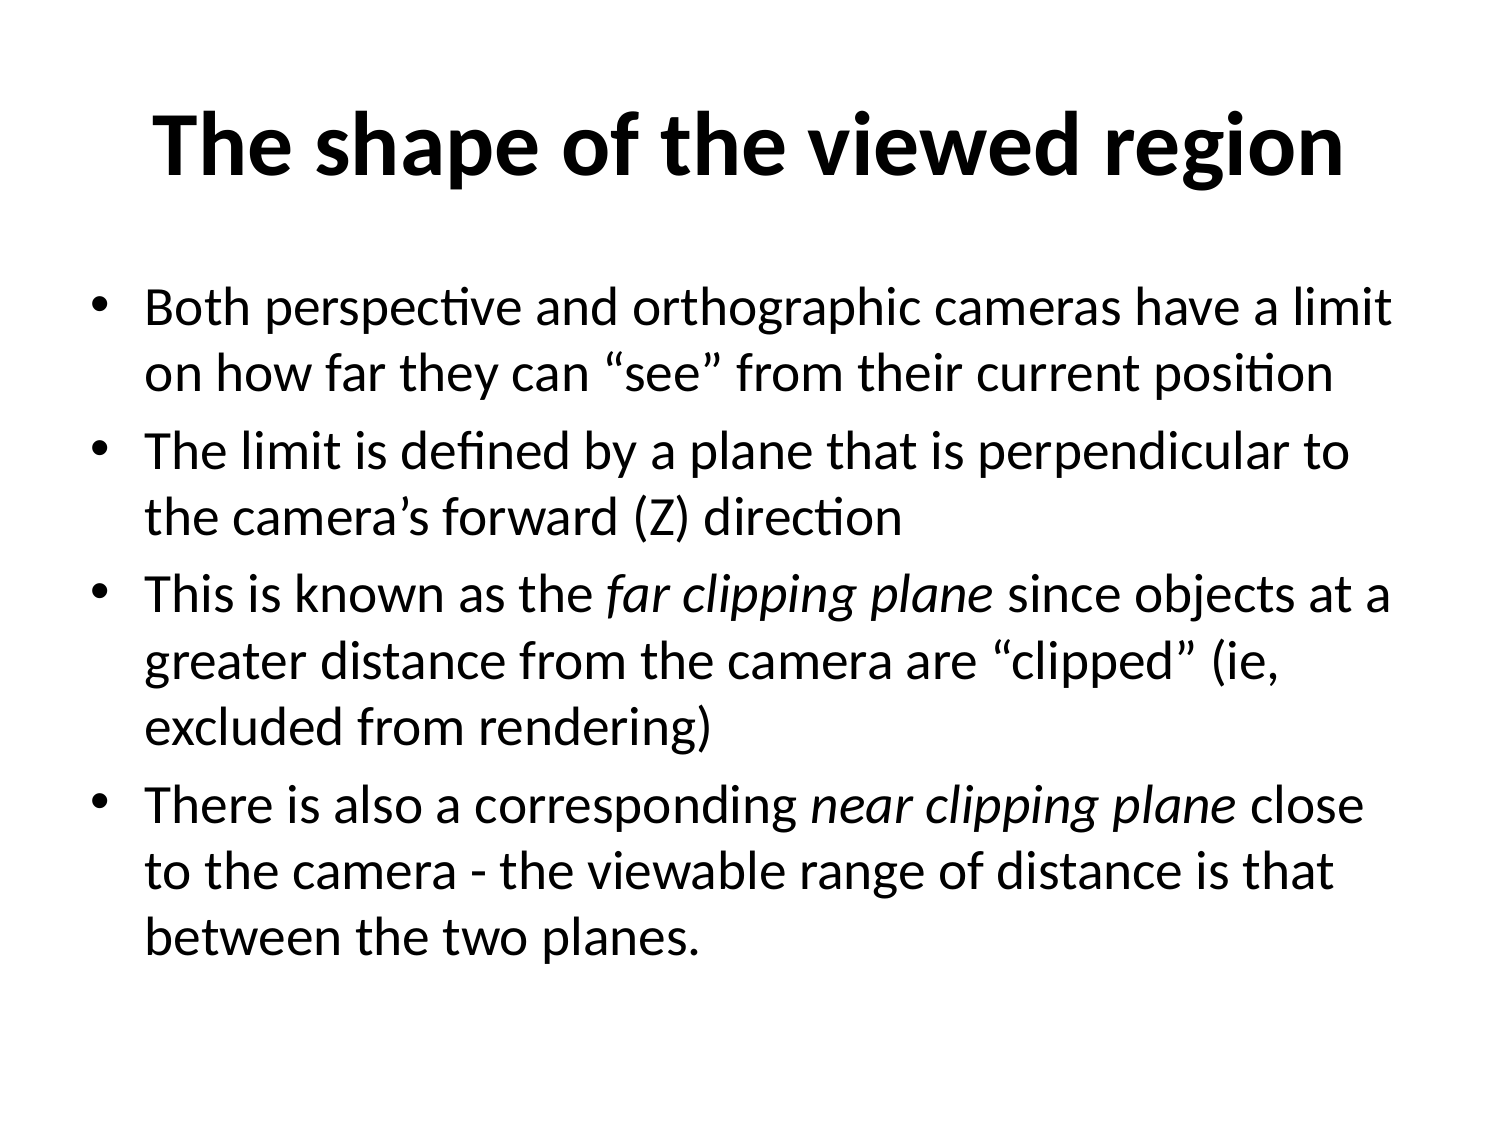

# The shape of the viewed region
Both perspective and orthographic cameras have a limit on how far they can “see” from their current position
The limit is defined by a plane that is perpendicular to the camera’s forward (Z) direction
This is known as the far clipping plane since objects at a greater distance from the camera are “clipped” (ie, excluded from rendering)
There is also a corresponding near clipping plane close to the camera - the viewable range of distance is that between the two planes.